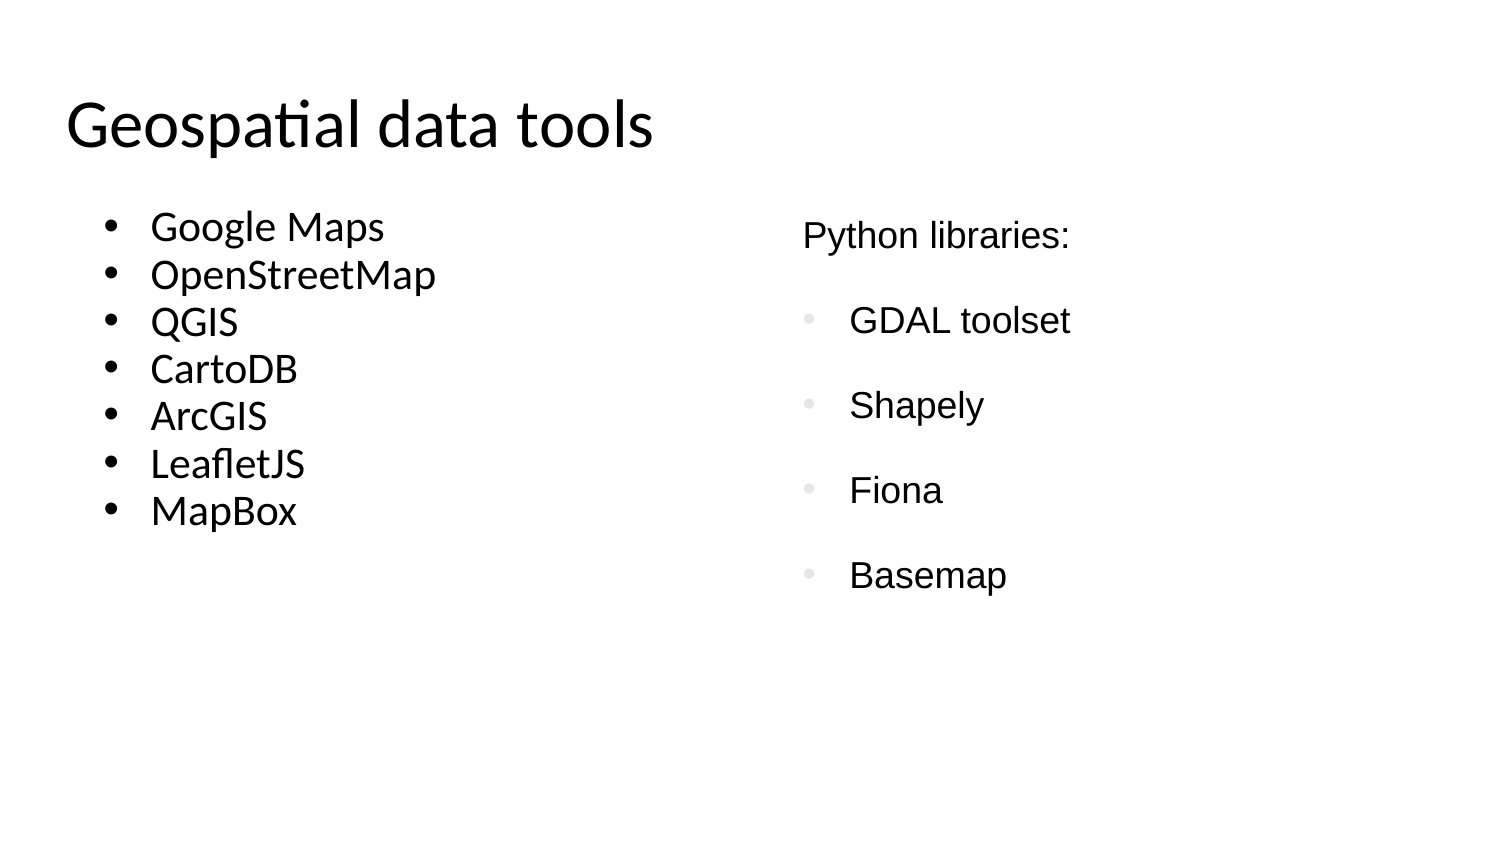

# Geospatial data tools
Google Maps
OpenStreetMap
QGIS
CartoDB
ArcGIS
LeafletJS
MapBox

Python libraries:
GDAL toolset
Shapely
Fiona
Basemap